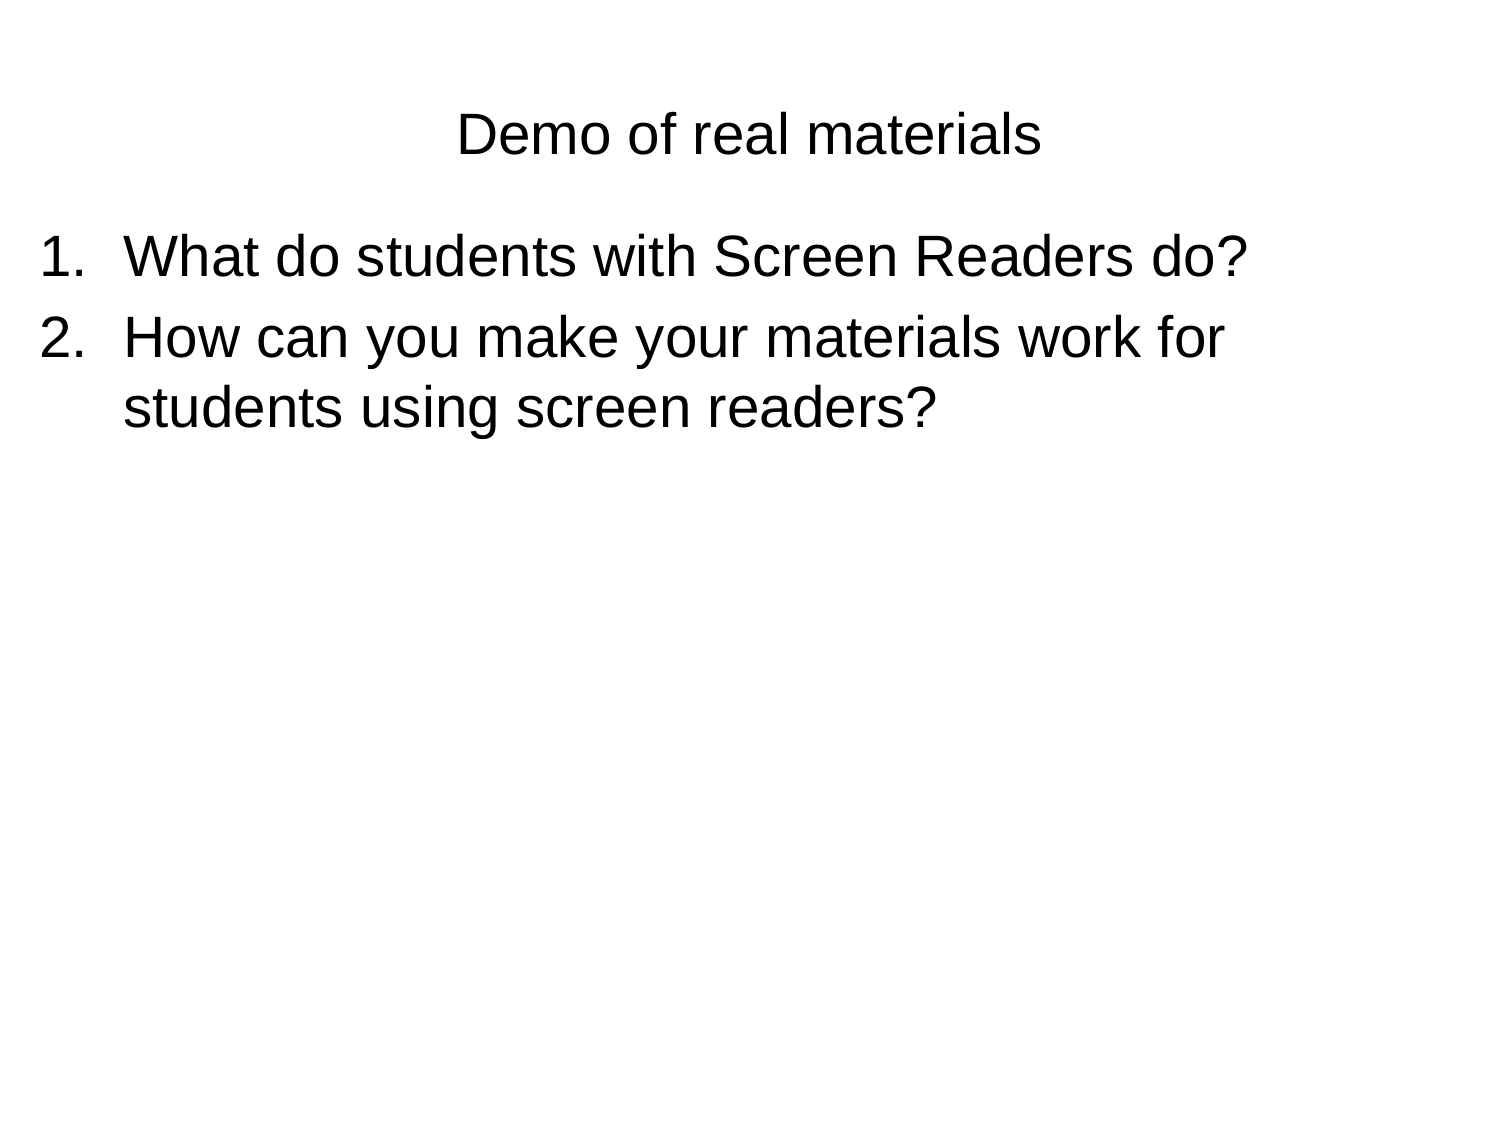

# Demo of real materials
What do students with Screen Readers do?
How can you make your materials work for students using screen readers?